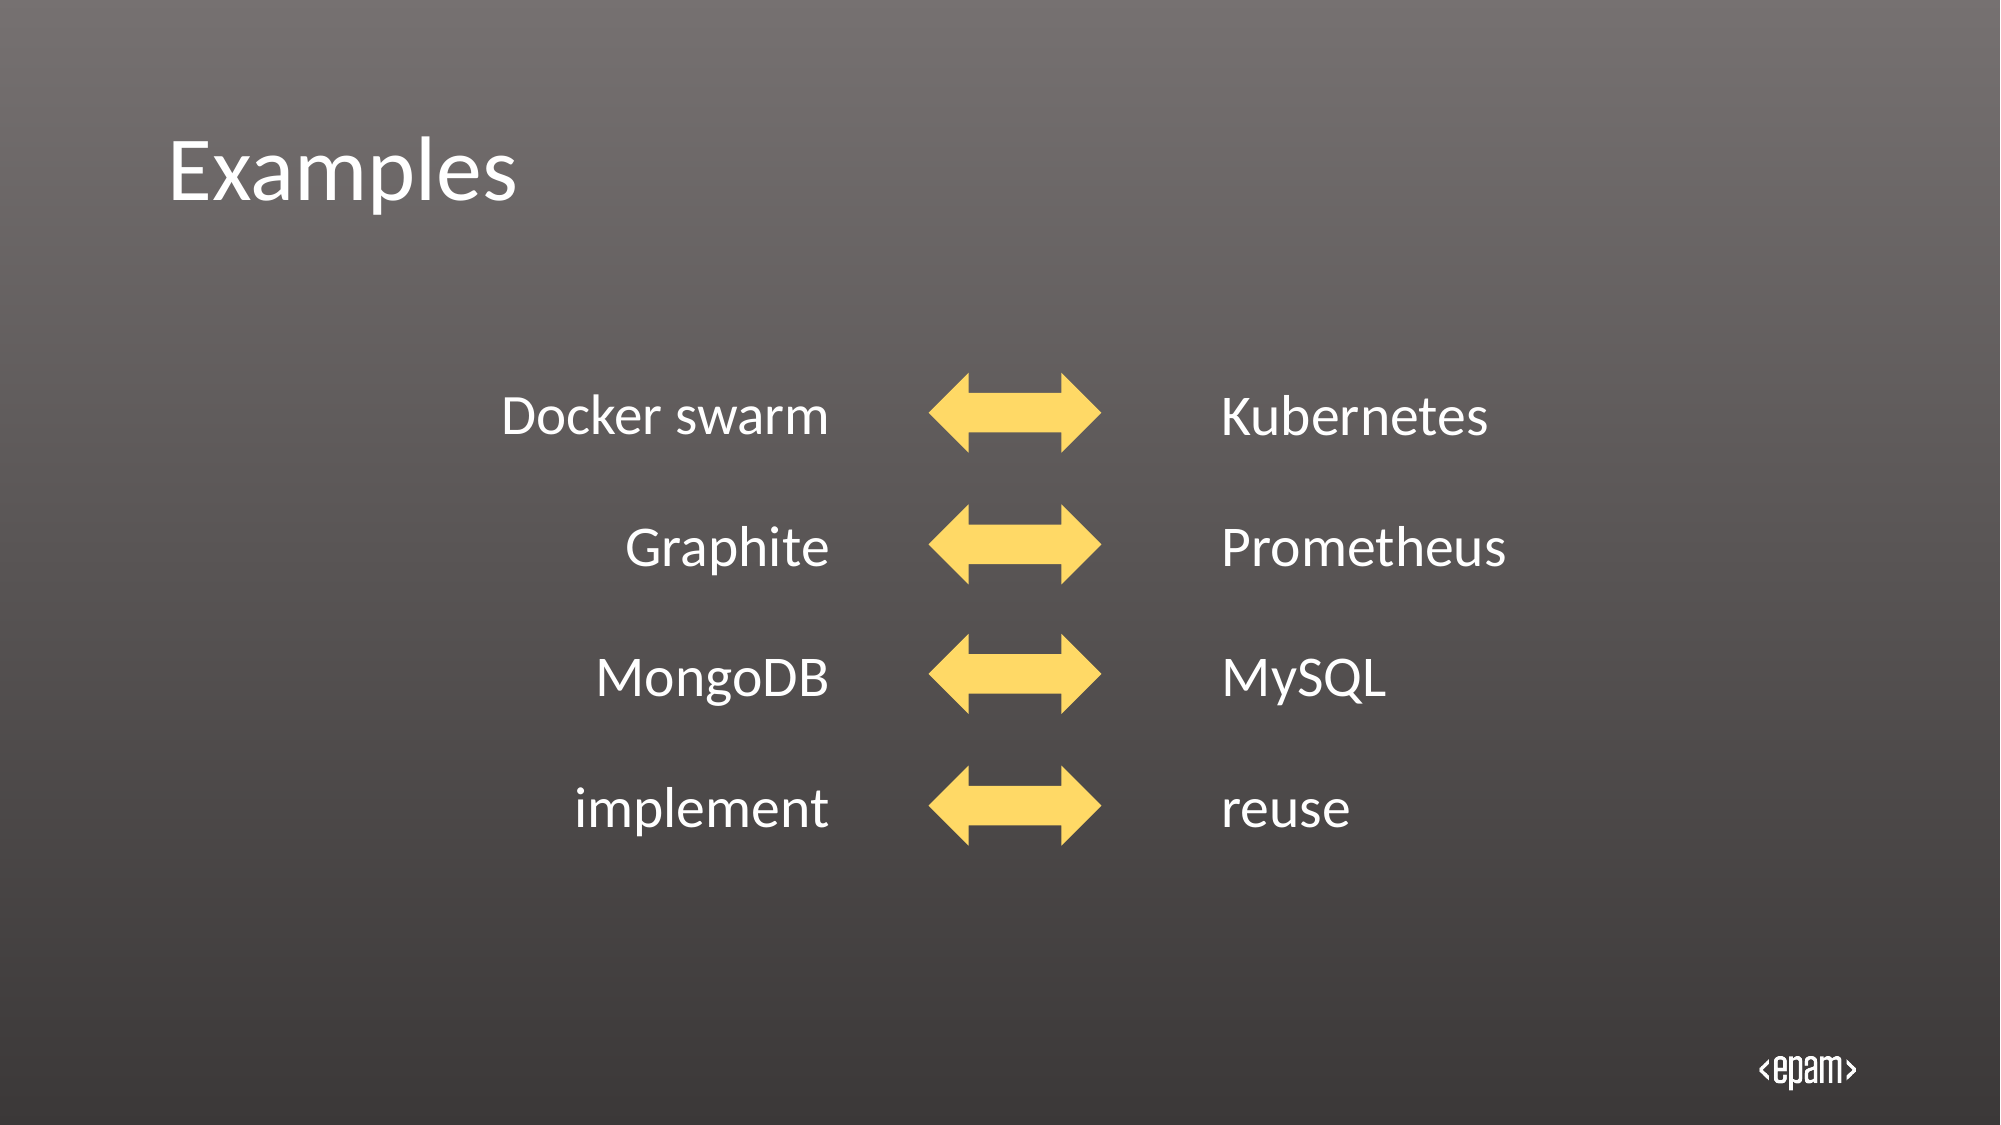

Examples

Kubernetes

Docker swarm

Graphite

Prometheus

MongoDB

MySQL

implement

reuse